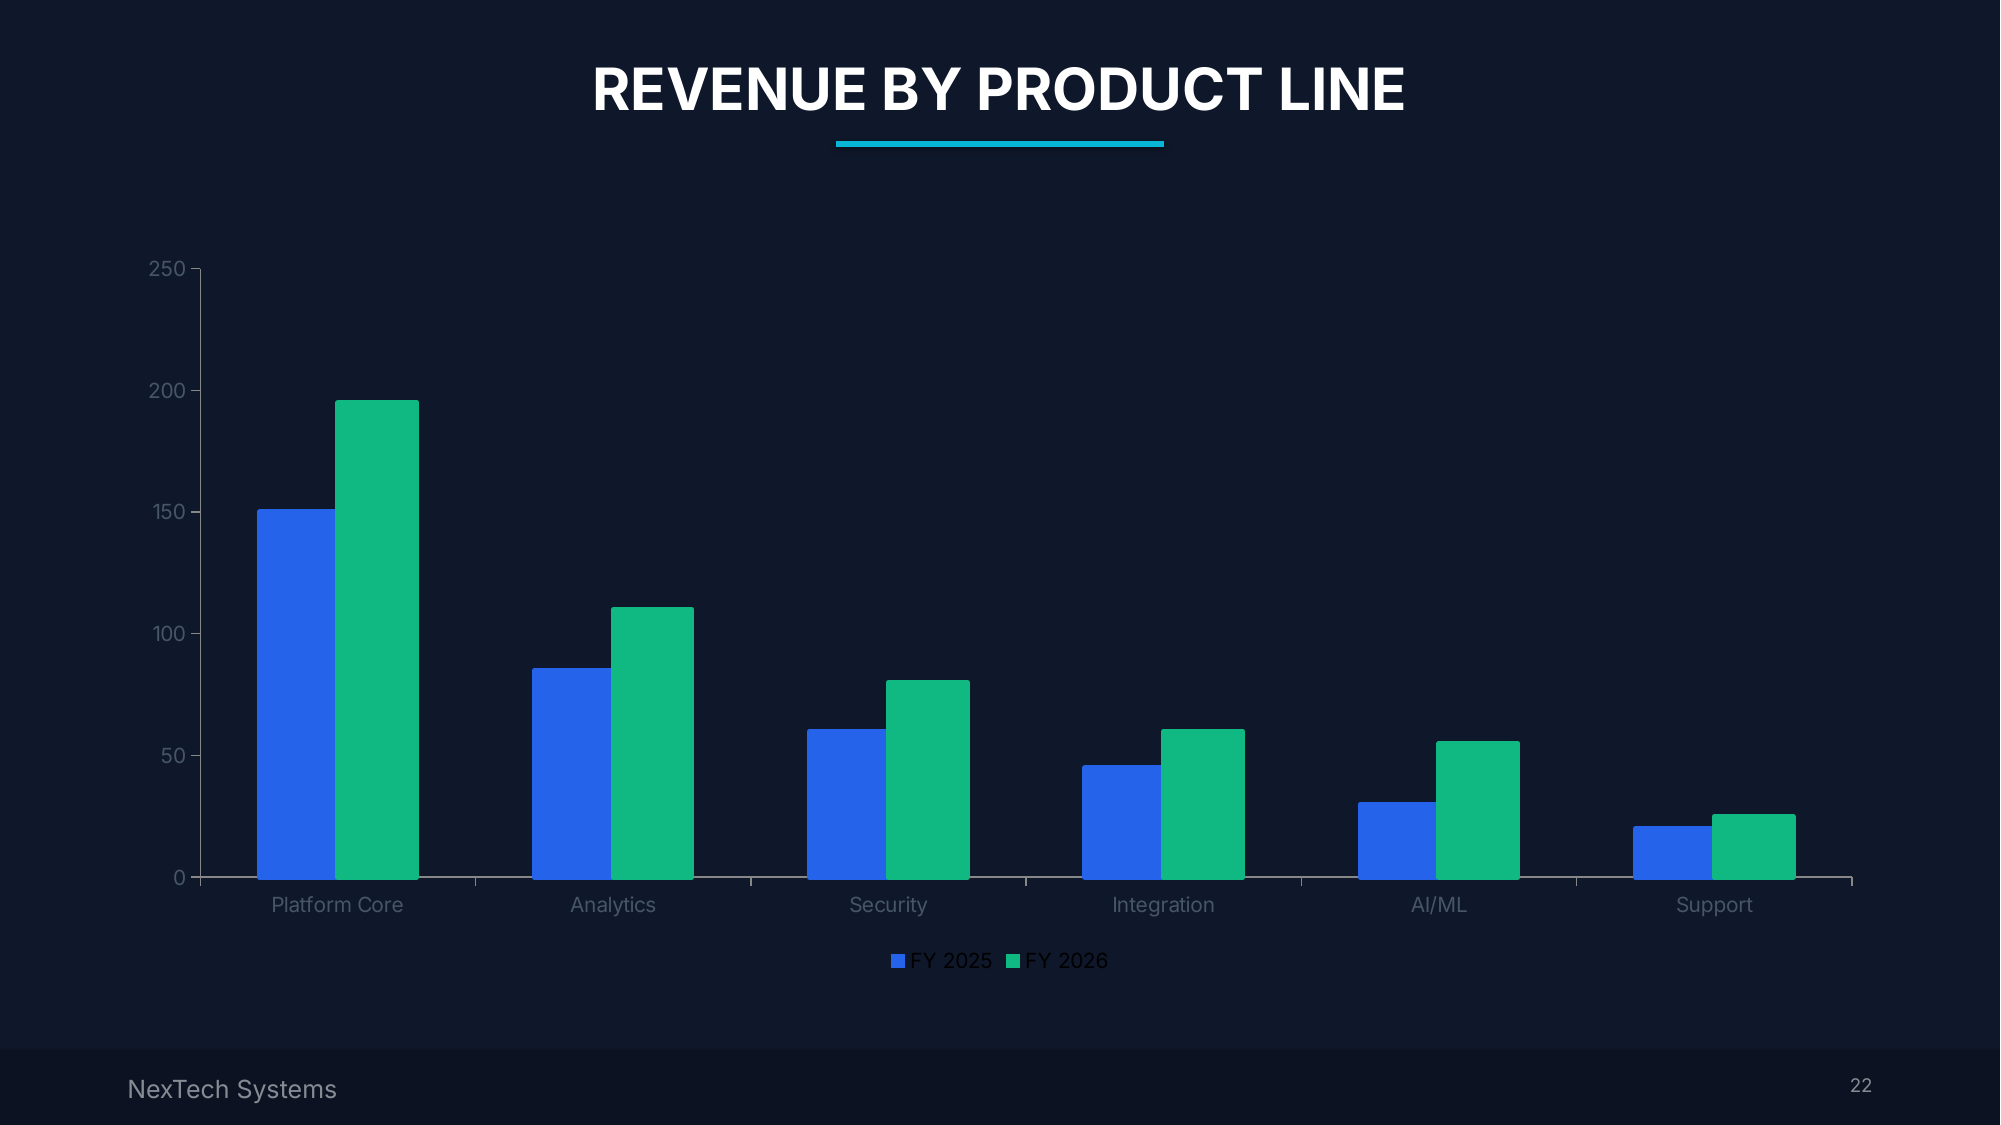

REVENUE BY PRODUCT LINE

### Chart

| Category | FY 2025 | FY 2026 |
|---|---|---|
| Platform Core | 150.0 | 195.0 |
| Analytics | 85.0 | 110.0 |
| Security | 60.0 | 80.0 |
| Integration | 45.0 | 60.0 |
| AI/ML | 30.0 | 55.0 |
| Support | 20.0 | 25.0 |
NexTech Systems
22